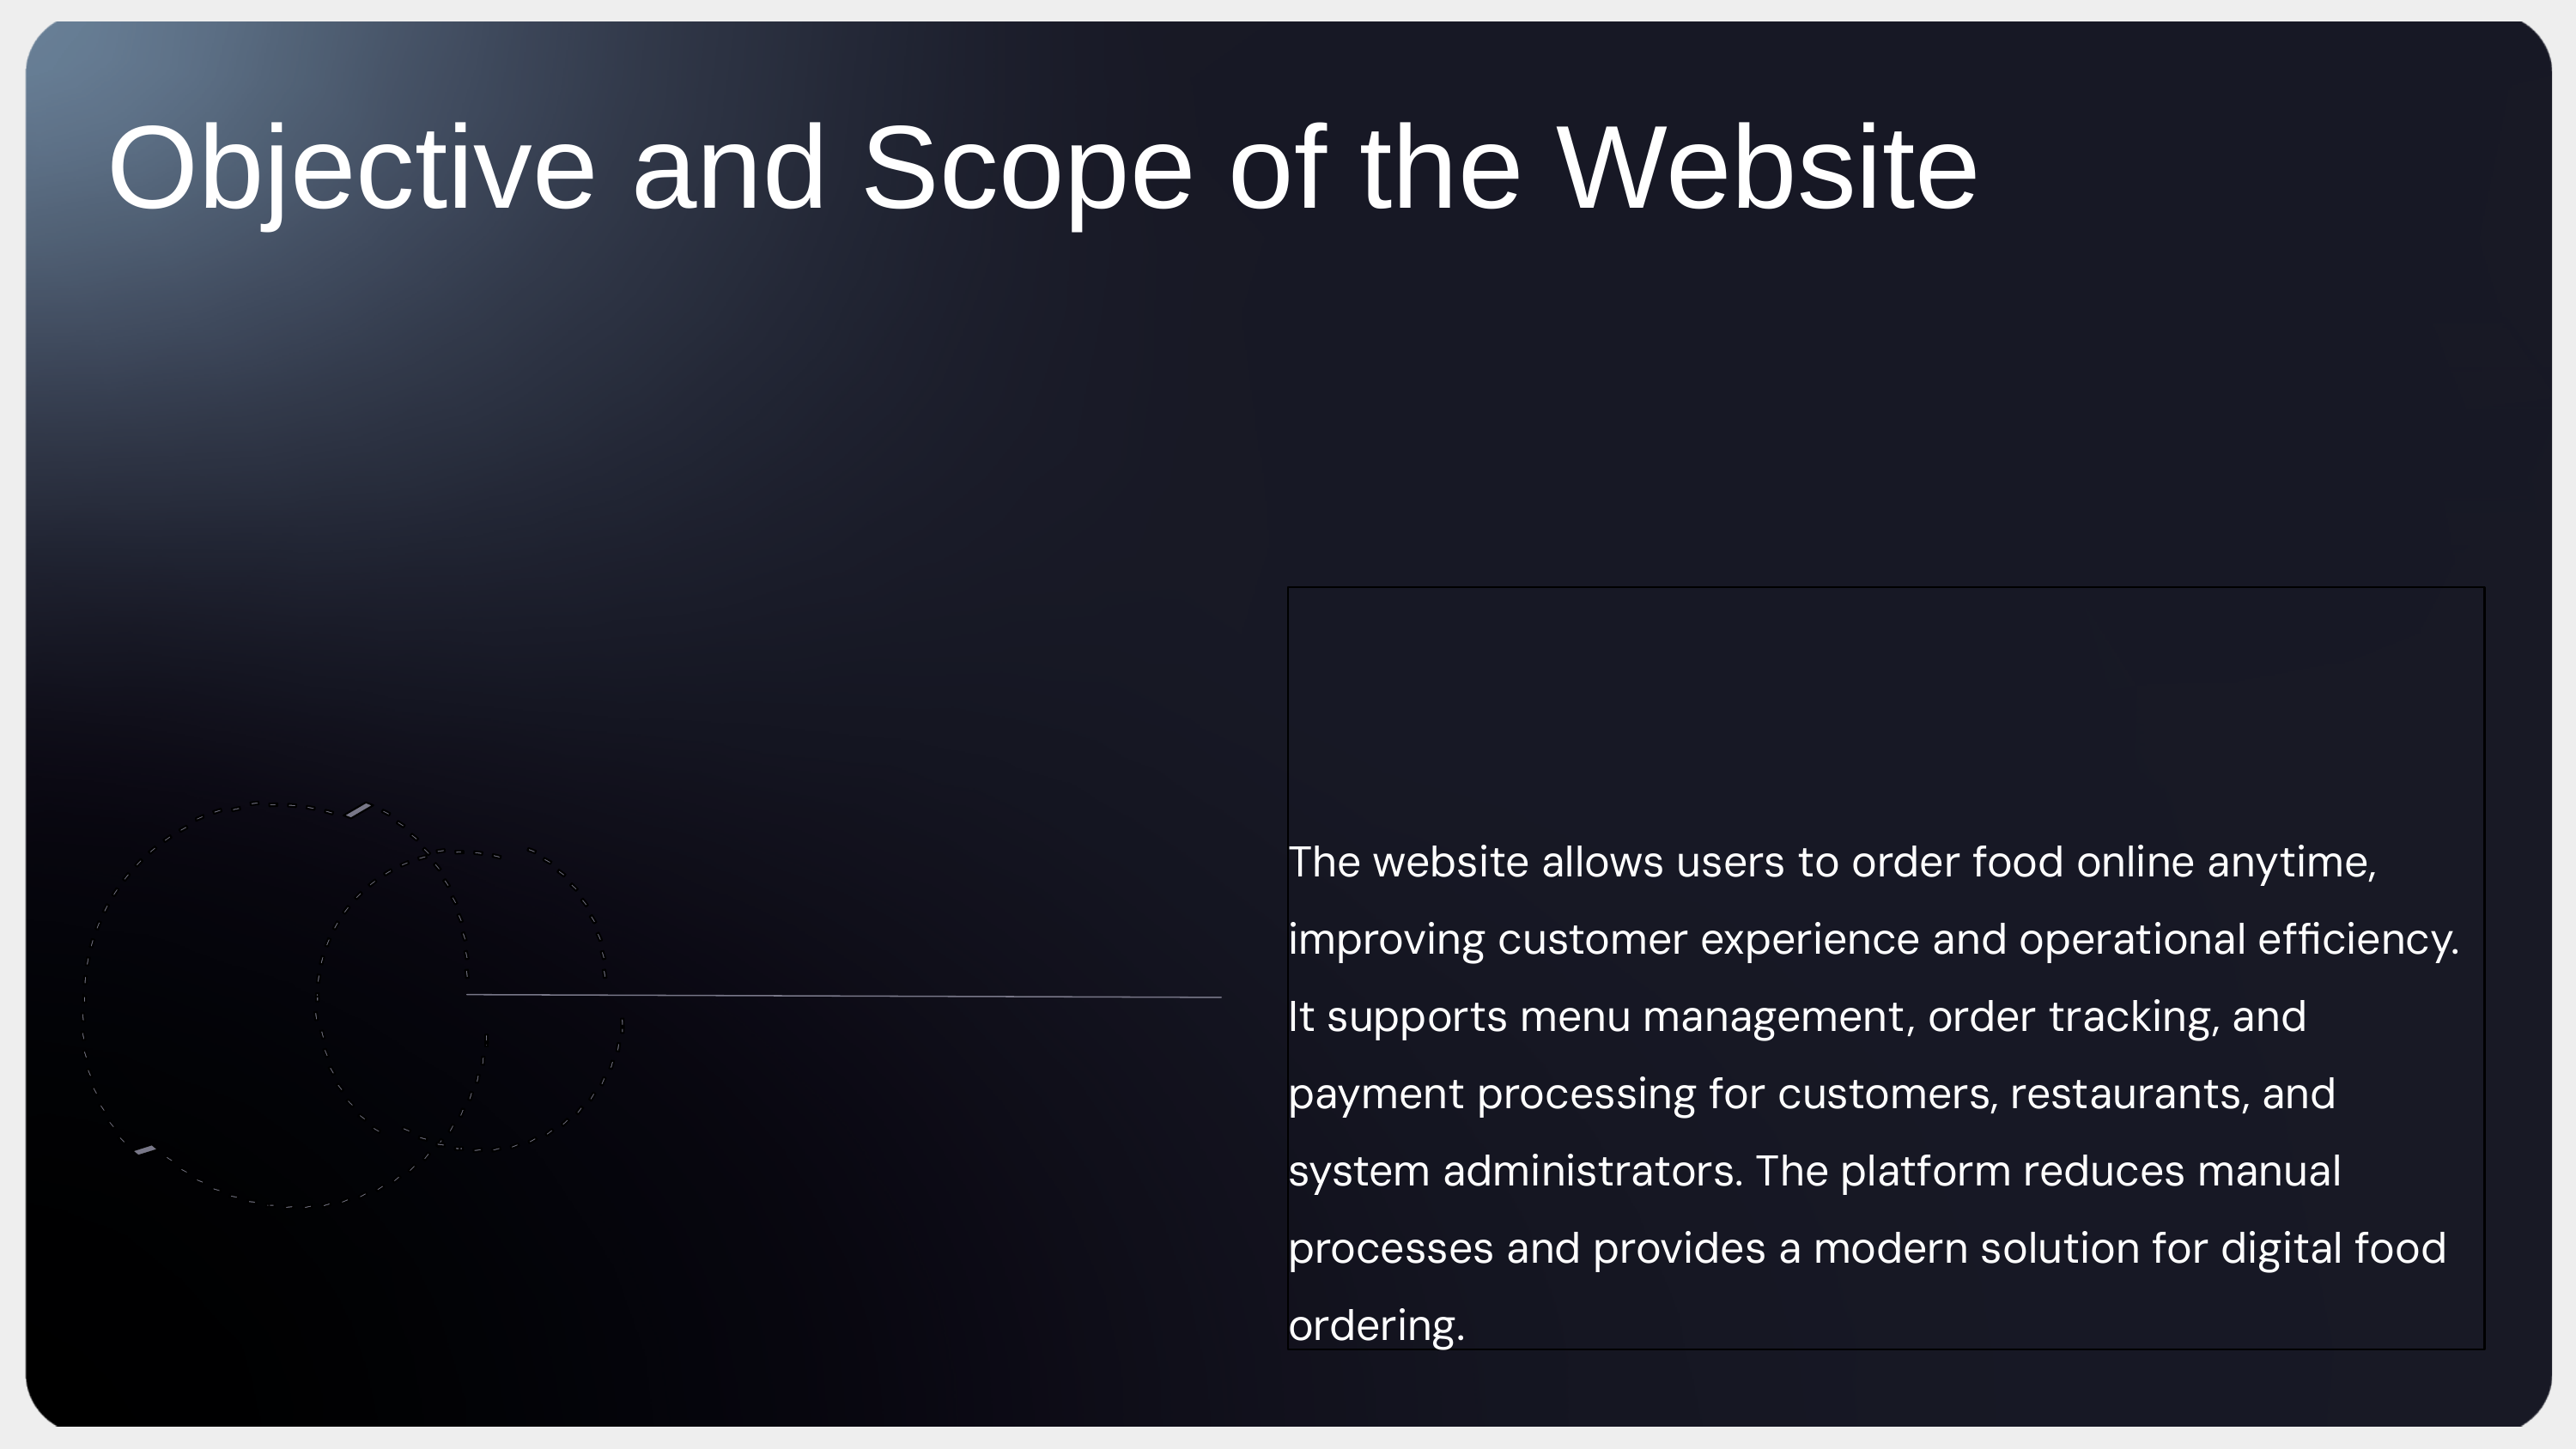

Objective and Scope of the Website

The website allows users to order food online anytime, improving customer experience and operational efficiency. It supports menu management, order tracking, and payment processing for customers, restaurants, and system administrators. The platform reduces manual processes and provides a modern solution for digital food ordering.